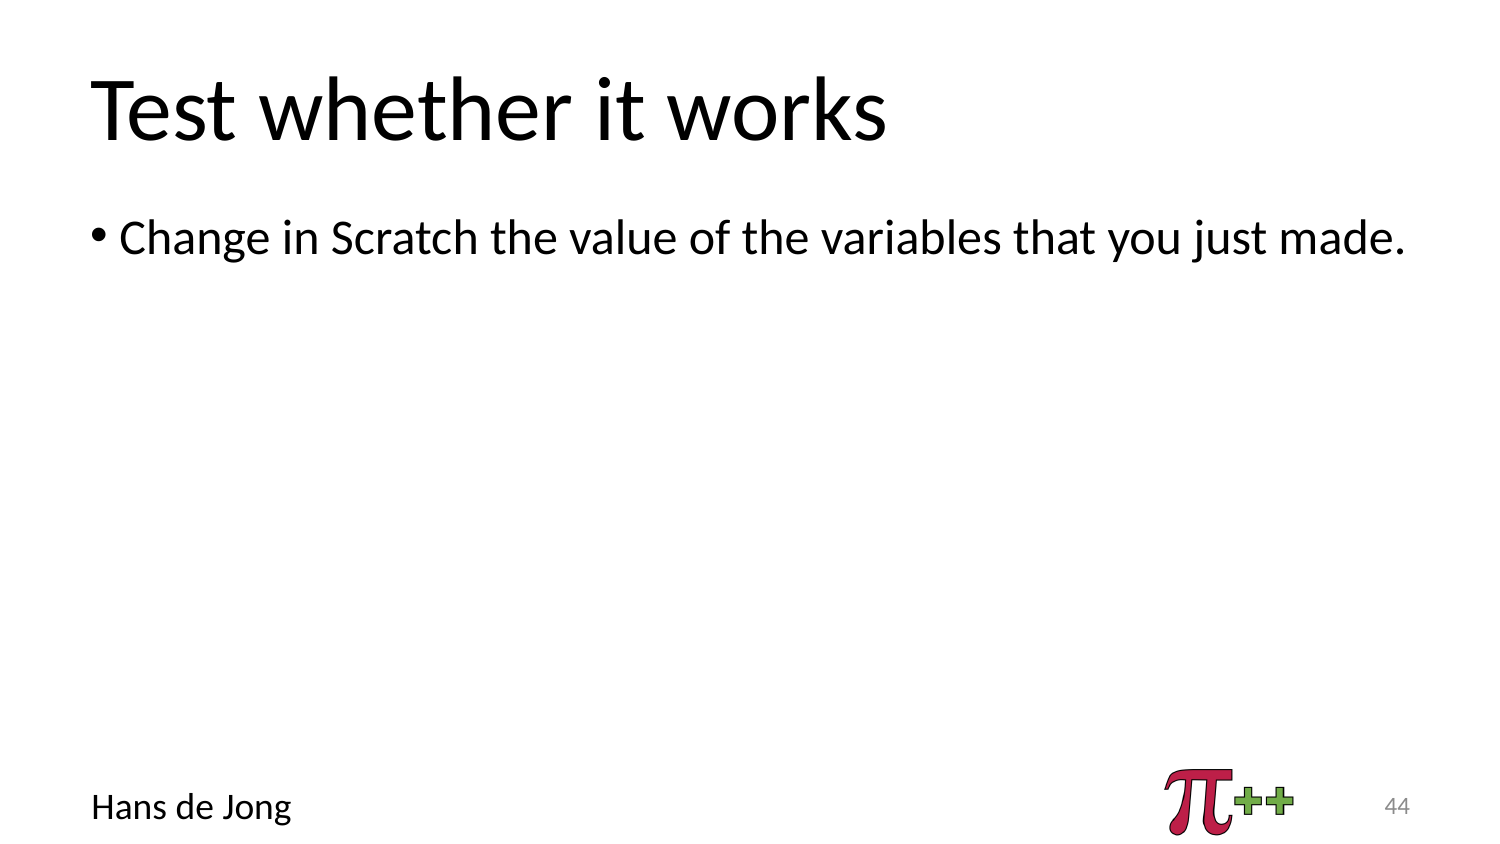

# Test whether it works
Change in Scratch the value of the variables that you just made.
44